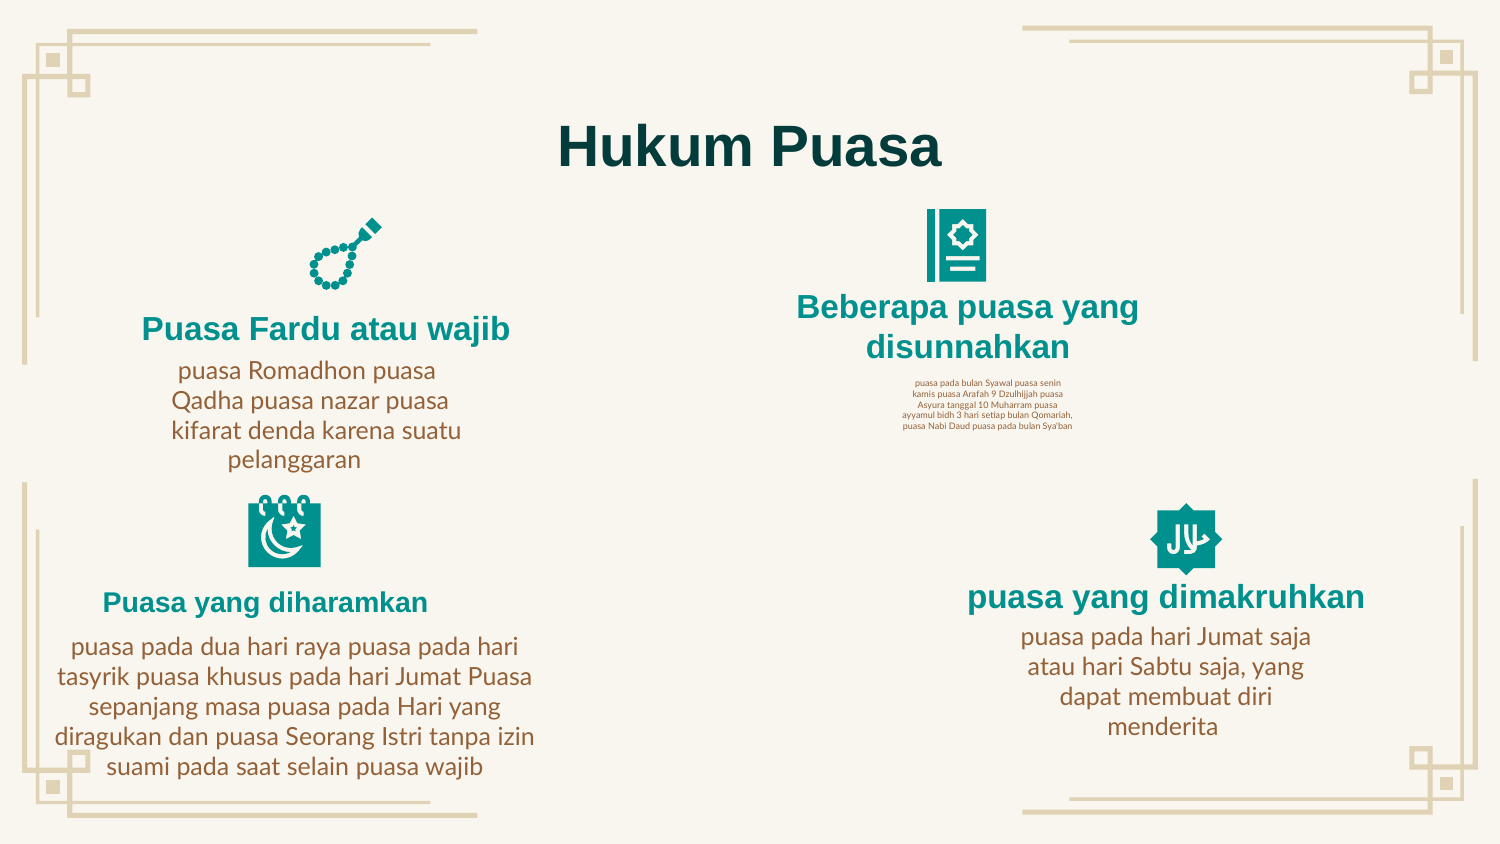

Hukum Puasa

Beberapa puasa yang disunnahkan
# Puasa Fardu atau wajib
 puasa Romadhon puasa
Qadha puasa nazar puasa
kifarat denda karena suatu pelanggaran
 puasa pada bulan Syawal puasa senin
kamis puasa Arafah 9 Dzulhijjah puasa
Asyura tanggal 10 Muharram puasa
ayyamul bidh 3 hari setiap bulan Qomariah,
puasa Nabi Daud puasa pada bulan Sya'ban

Puasa yang diharamkan
 puasa yang dimakruhkan
puasa pada hari Jumat saja atau hari Sabtu saja, yang dapat membuat diri menderita
puasa pada dua hari raya puasa pada hari tasyrik puasa khusus pada hari Jumat Puasa sepanjang masa puasa pada Hari yang diragukan dan puasa Seorang Istri tanpa izin suami pada saat selain puasa wajib